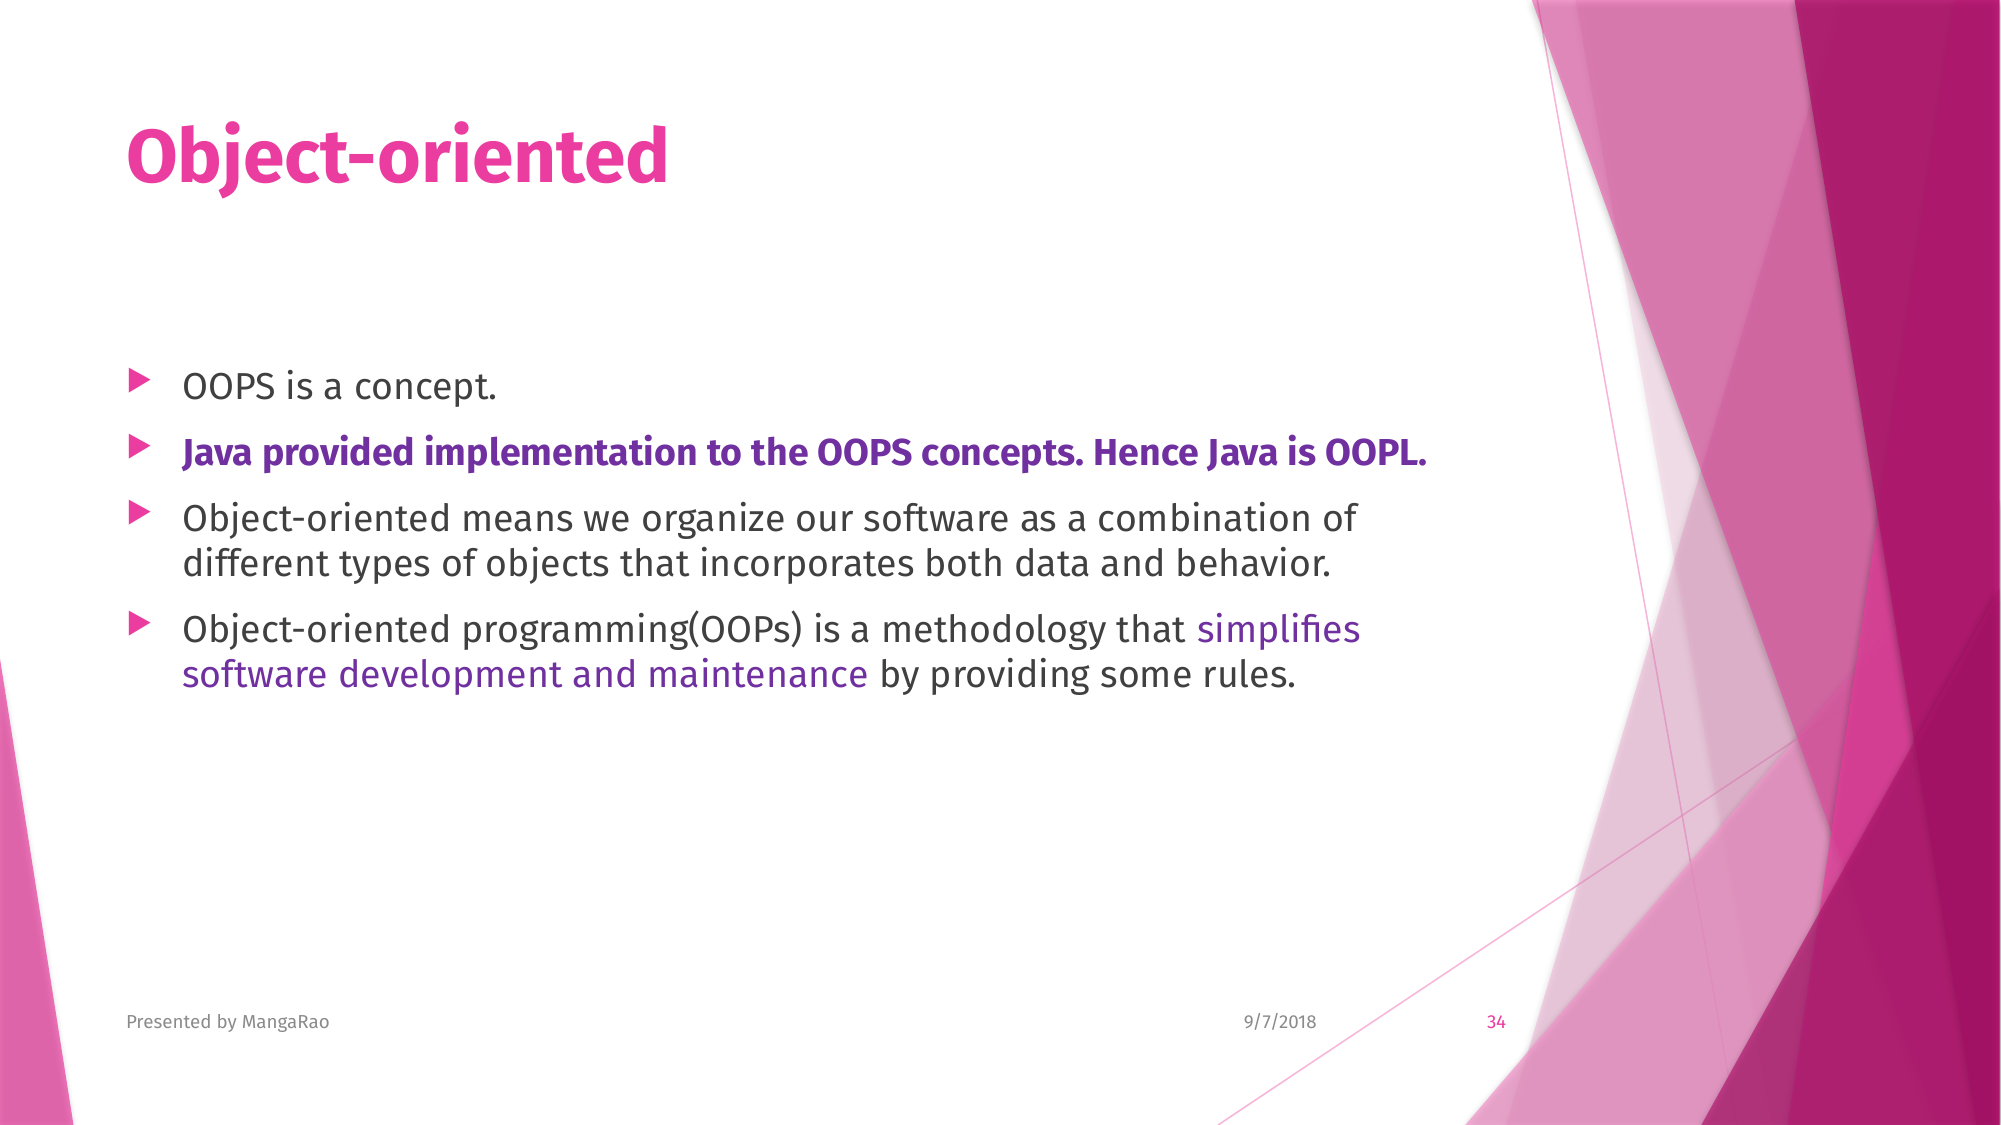

# Object-oriented
OOPS is a concept.
Java provided implementation to the OOPS concepts. Hence Java is OOPL.
Object-oriented means we organize our software as a combination of different types of objects that incorporates both data and behavior.
Object-oriented programming(OOPs) is a methodology that simplifies software development and maintenance by providing some rules.

Presented by MangaRao
9/7/2018
34